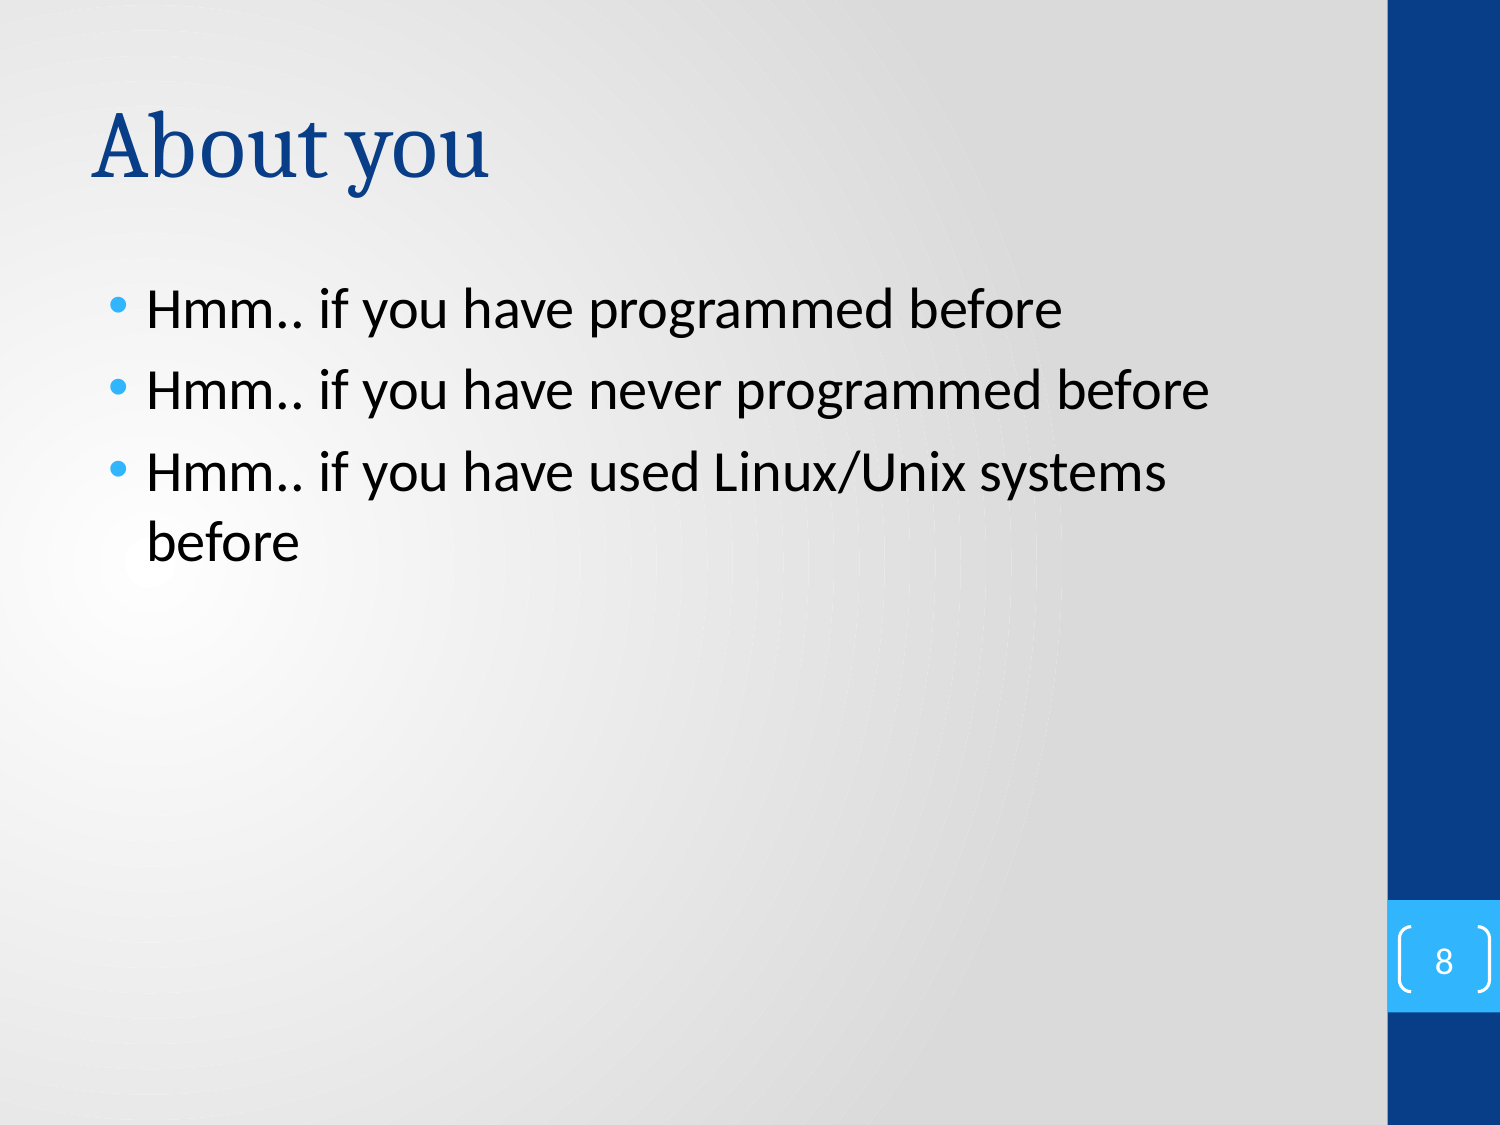

# About you
Hmm.. if you have programmed before
Hmm.. if you have never programmed before
Hmm.. if you have used Linux/Unix systems before
8